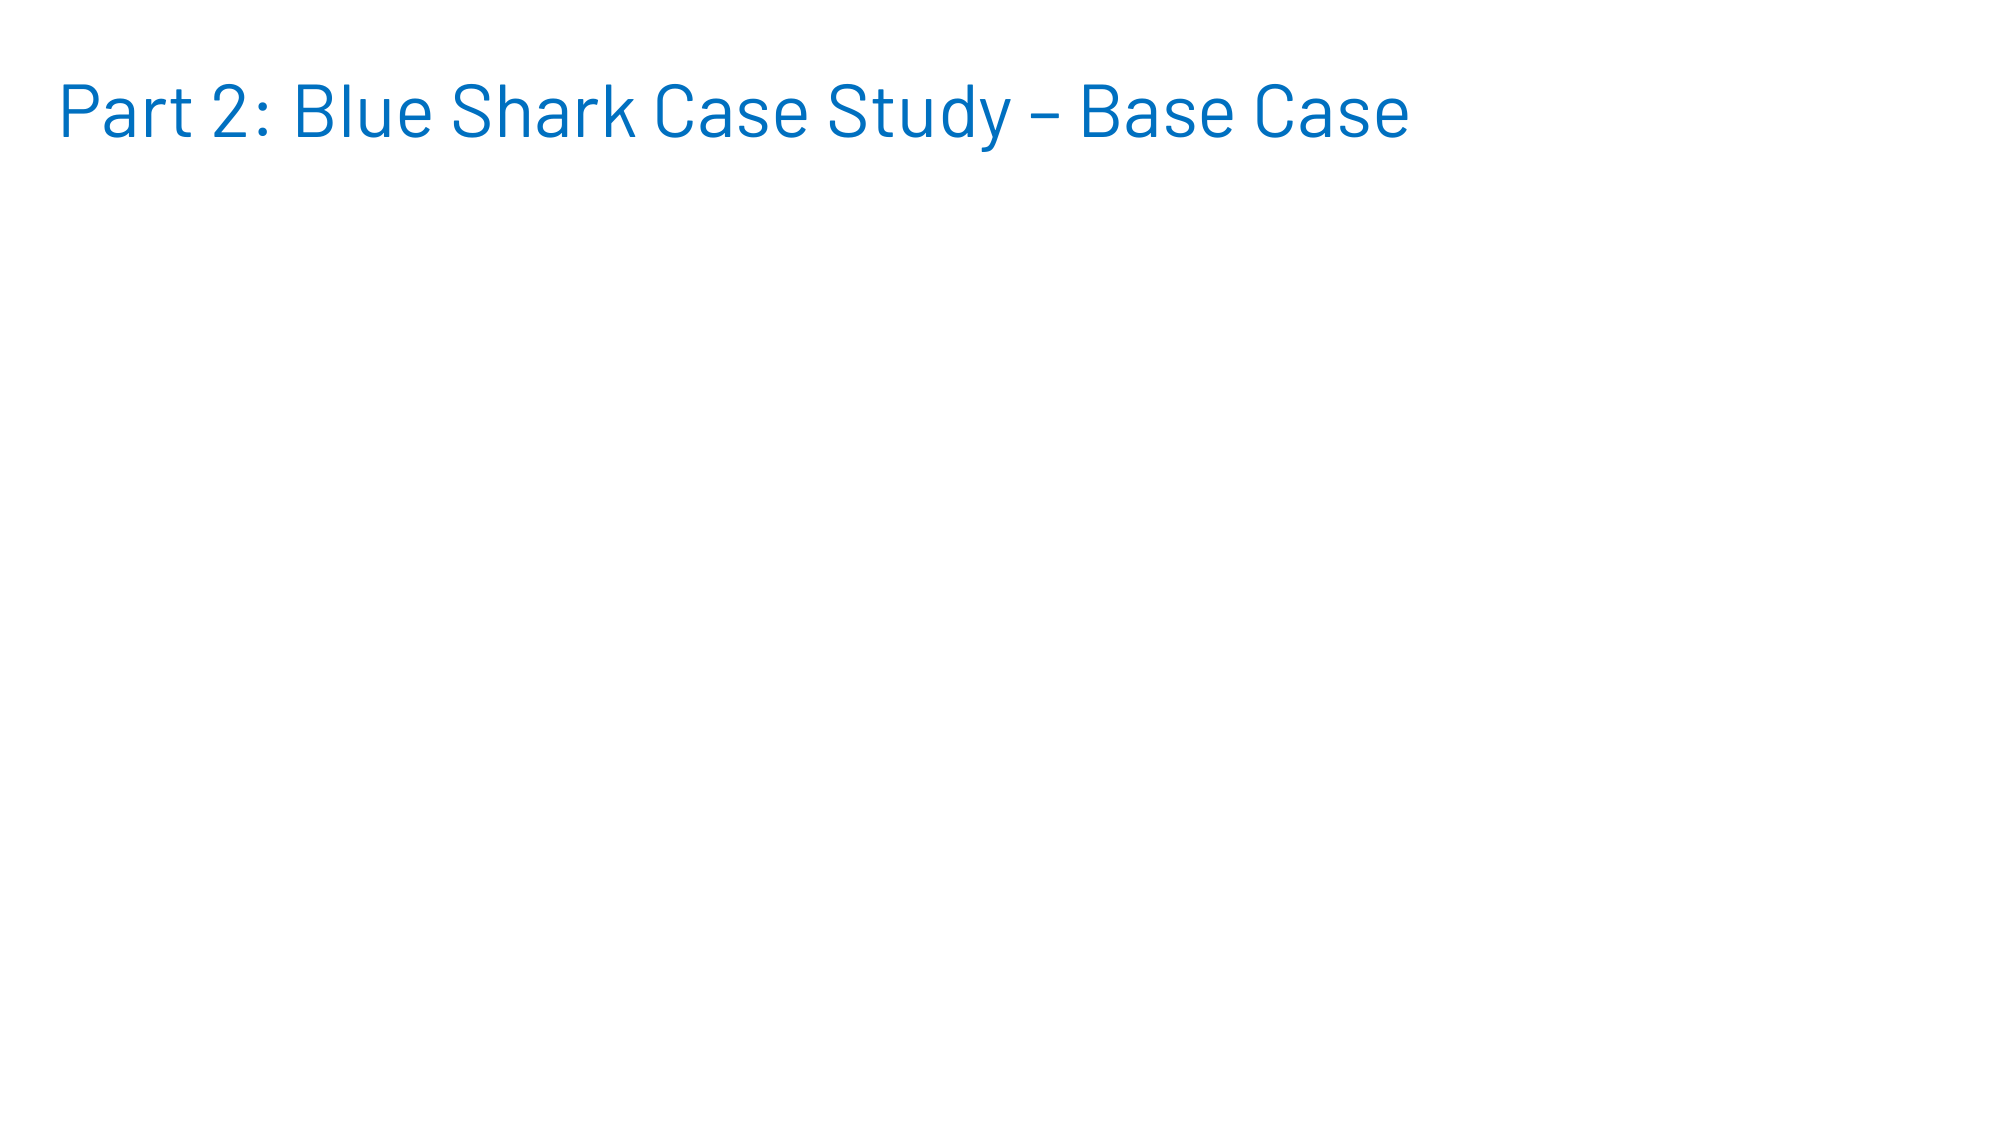

Part 2: Blue Shark Case Study – Base Case